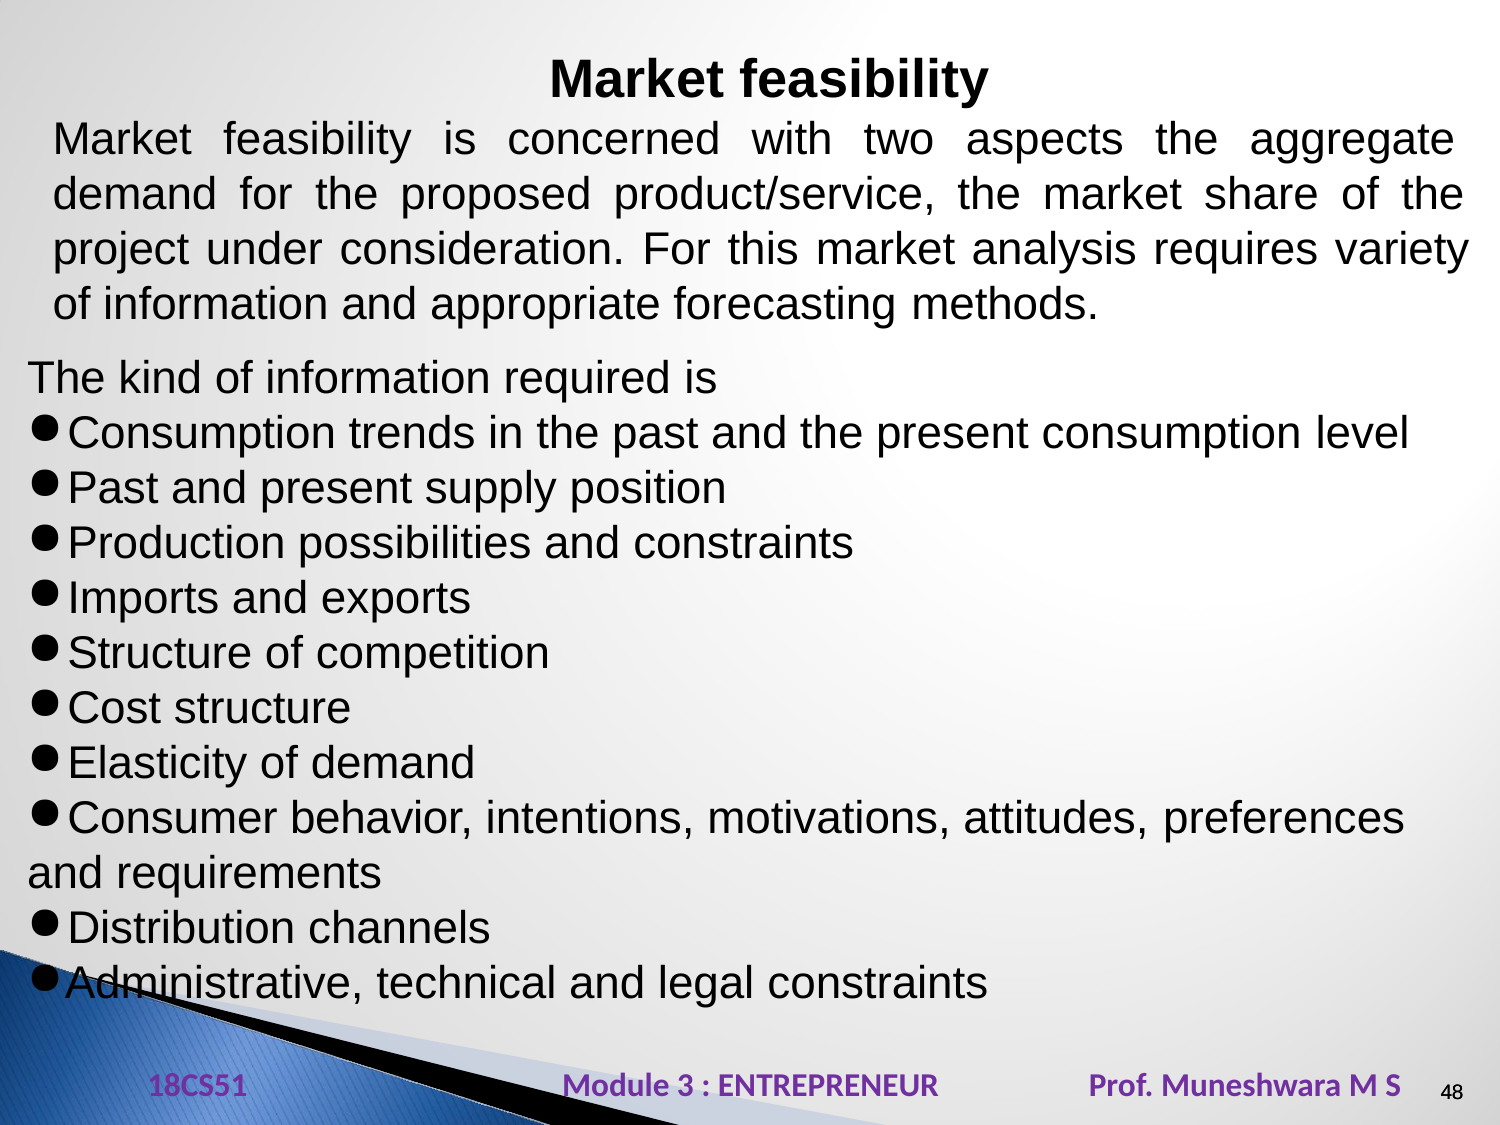

# Market feasibility
Market feasibility is concerned with two aspects the aggregate  demand for the proposed product/service, the market share of the  project under consideration. For this market analysis requires variety  of information and appropriate forecasting methods.
The kind of information required is
Consumption trends in the past and the present consumption level
Past and present supply position
Production possibilities and constraints
Imports and exports
Structure of competition
Cost structure
Elasticity of demand
Consumer behavior, intentions, motivations, attitudes, preferences
and requirements
Distribution channels
Administrative, technical and legal constraints
18CS51                                          Module 3 : ENTREPRENEUR                    Prof. Muneshwara M S
48
48